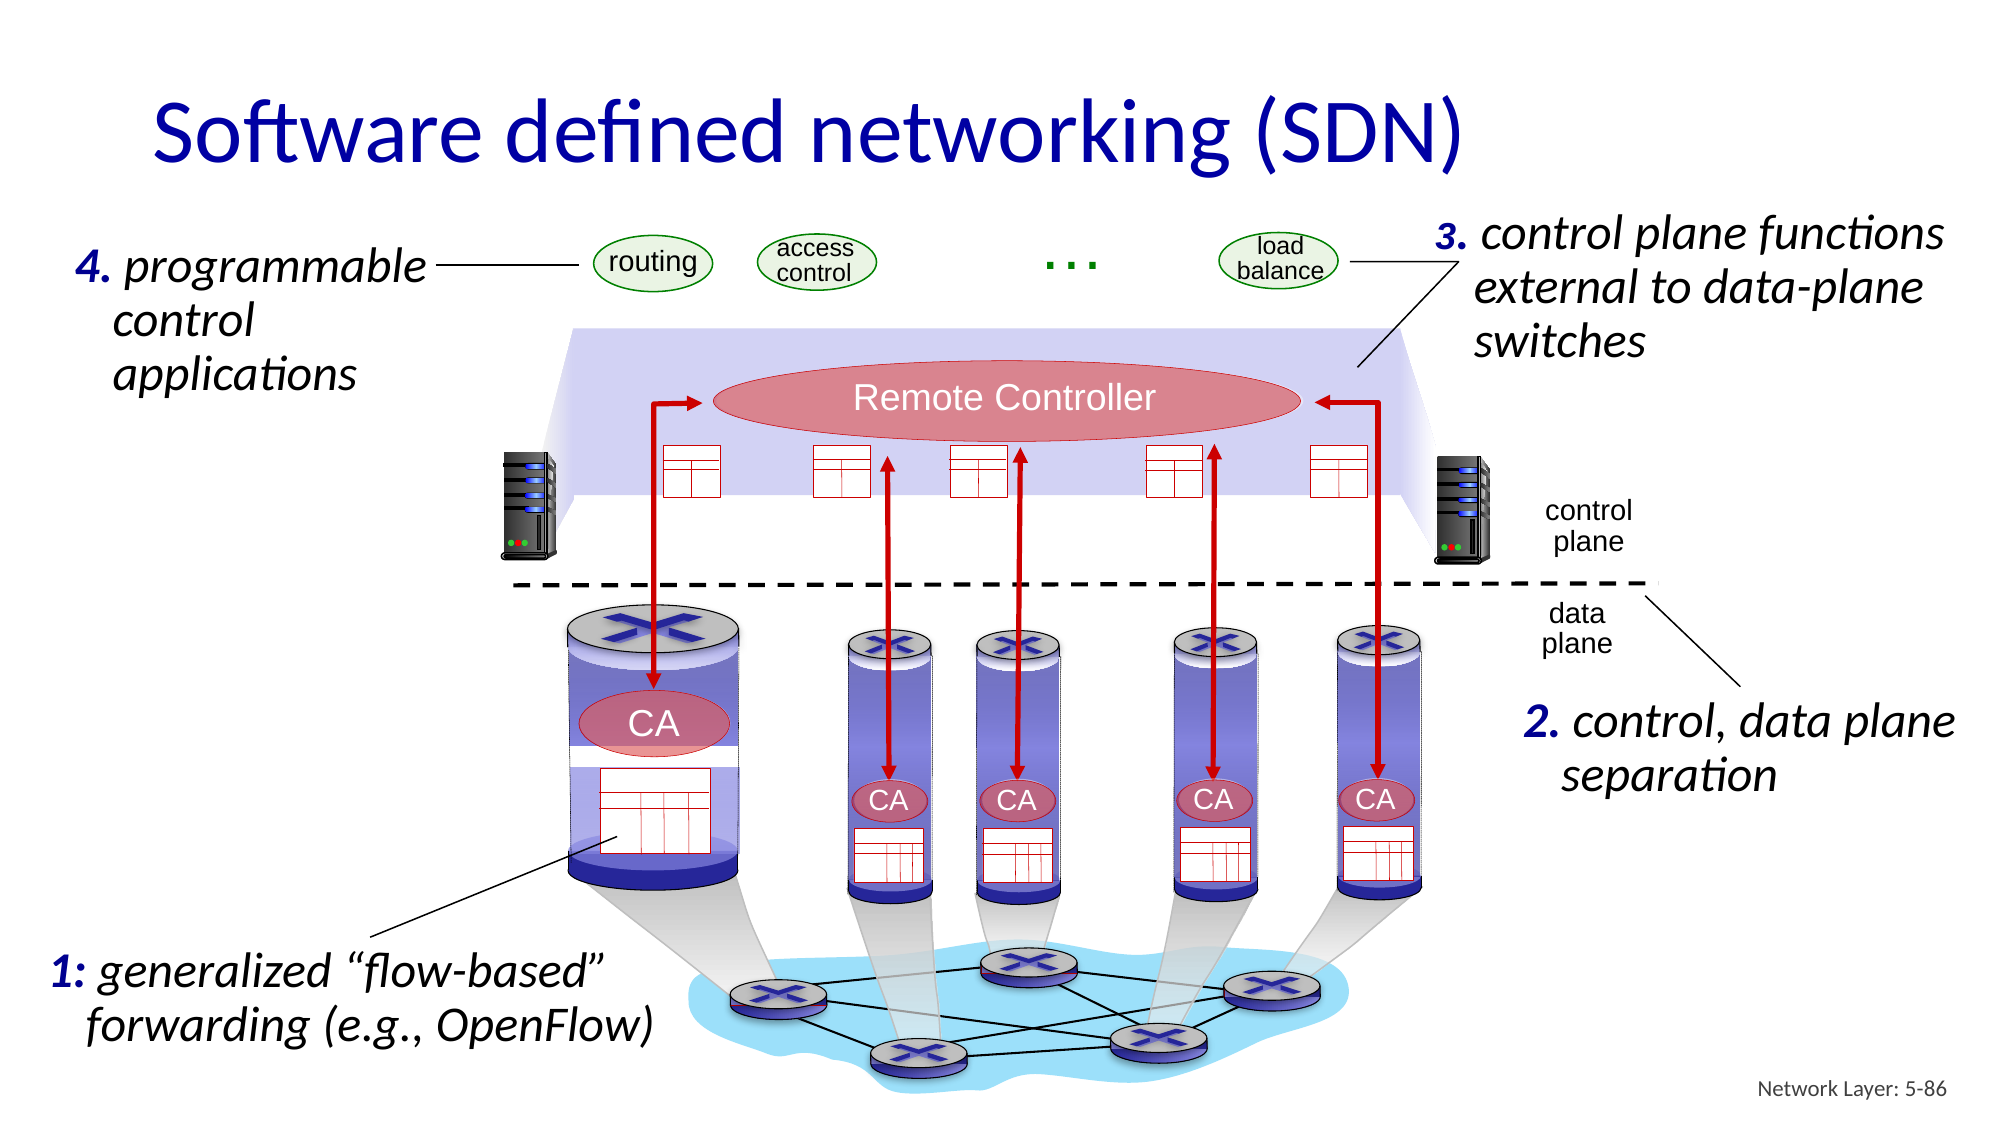

# Software defined networking (SDN)
…
3. control plane functions external to data-plane switches
load
balance
access control
4. programmable control applications

routing

Remote Controller

CA
CA

CA

CA

CA

control
plane
data
plane

2. control, data plane separation
1: generalized “flow-based” forwarding (e.g., OpenFlow)
Network Layer: 5-86